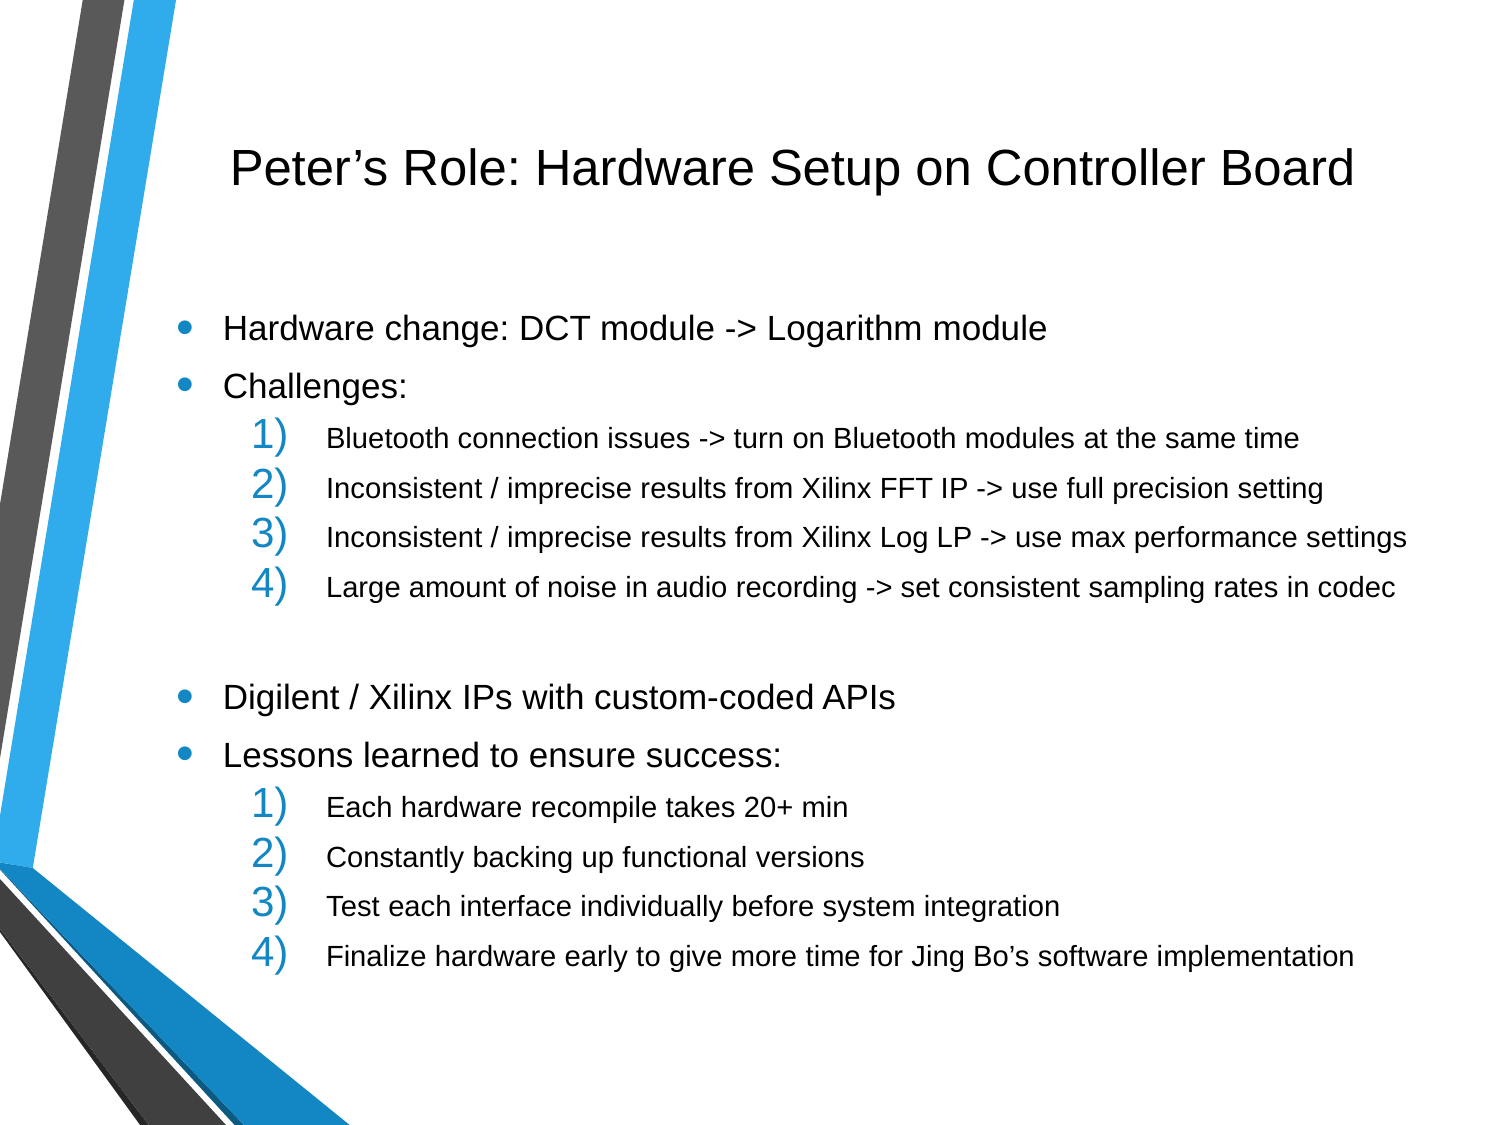

# Peter’s Role: Hardware Setup on Controller Board
Hardware change: DCT module -> Logarithm module
Challenges:
Bluetooth connection issues -> turn on Bluetooth modules at the same time
Inconsistent / imprecise results from Xilinx FFT IP -> use full precision setting
Inconsistent / imprecise results from Xilinx Log LP -> use max performance settings
Large amount of noise in audio recording -> set consistent sampling rates in codec

Digilent / Xilinx IPs with custom-coded APIs
Lessons learned to ensure success:
Each hardware recompile takes 20+ min
Constantly backing up functional versions
Test each interface individually before system integration
Finalize hardware early to give more time for Jing Bo’s software implementation